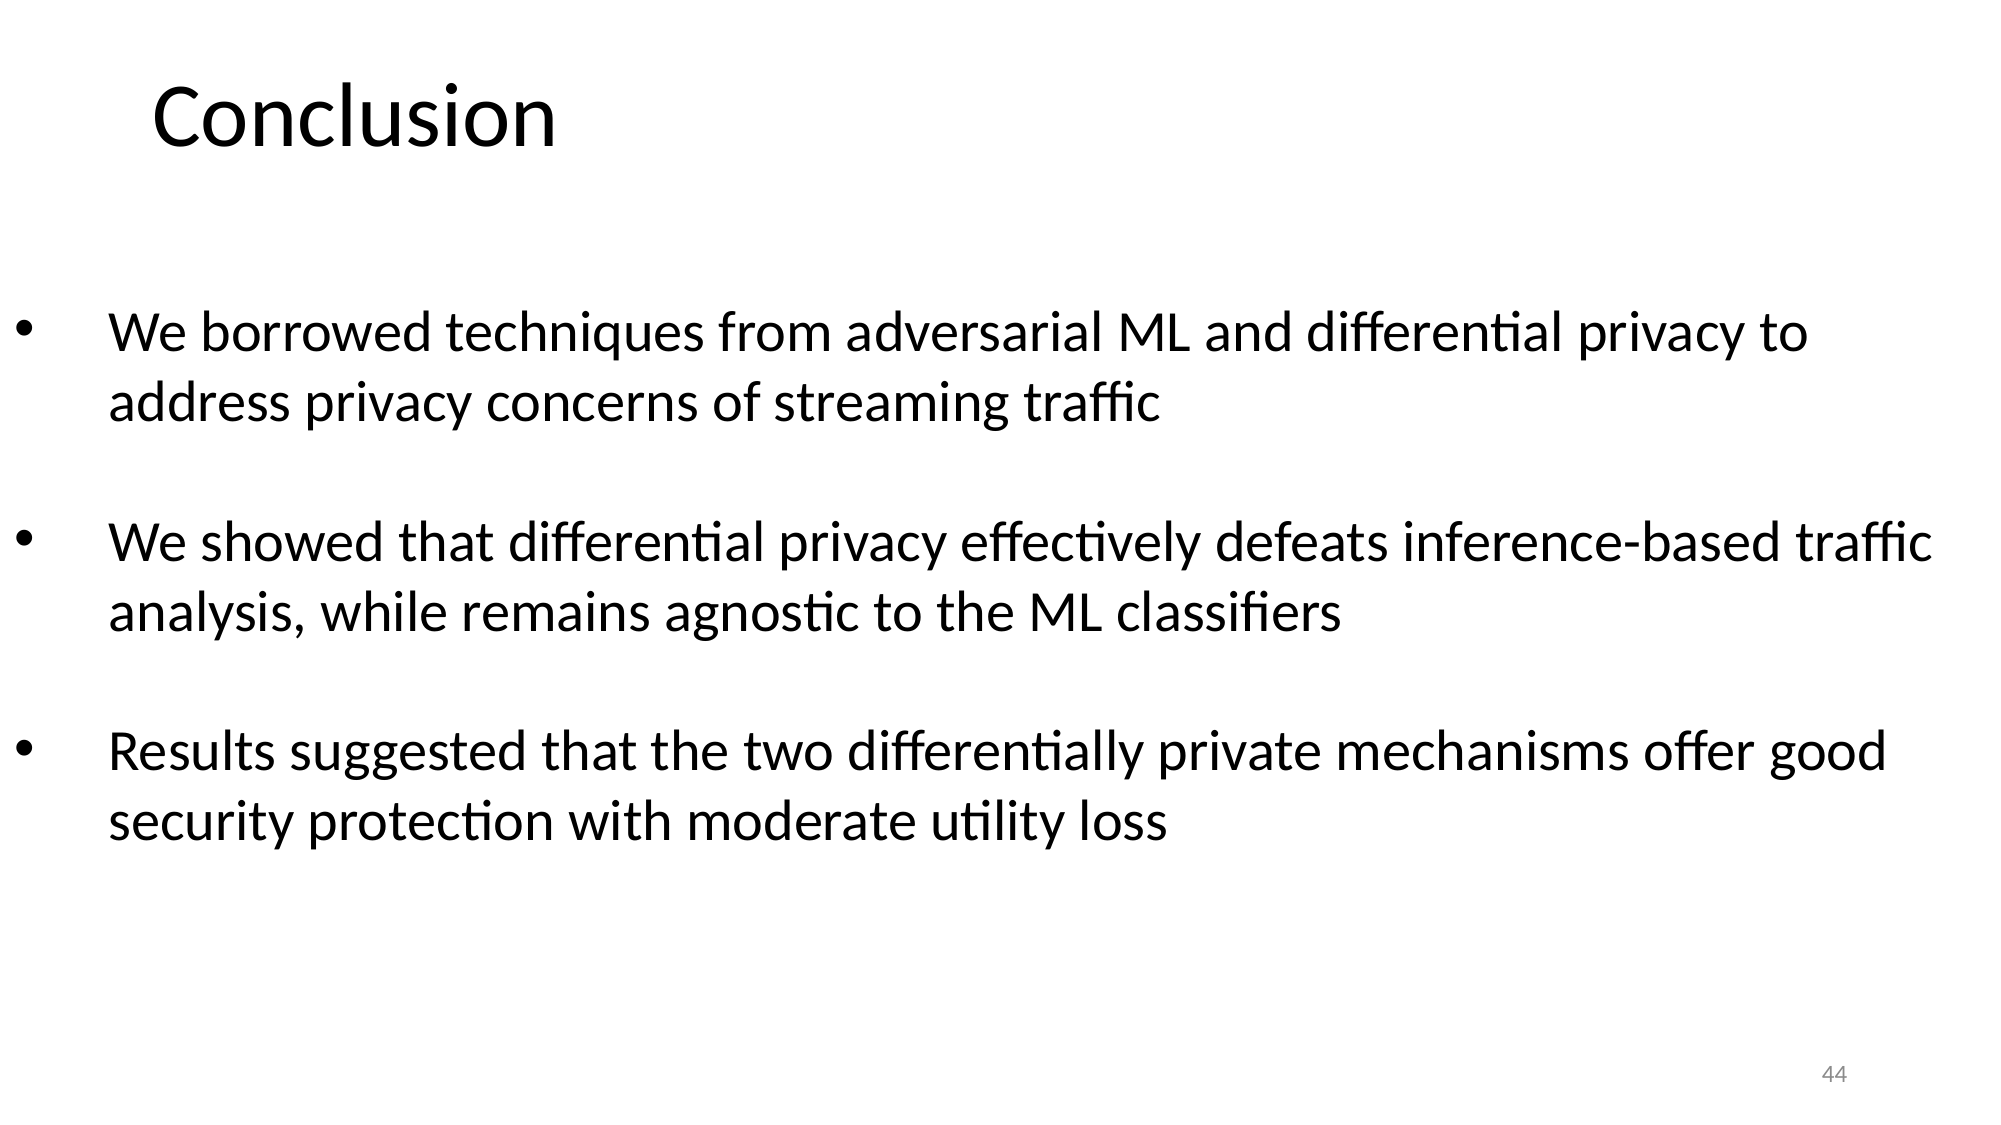

Conclusion
Conclusion
We borrowed techniques from adversarial ML and differential privacy to address privacy concerns of streaming traffic

We showed that differential privacy effectively defeats inference-based traffic analysis, while remains agnostic to the ML classifiers

Results suggested that the two differentially private mechanisms offer good security protection with moderate utility loss

44